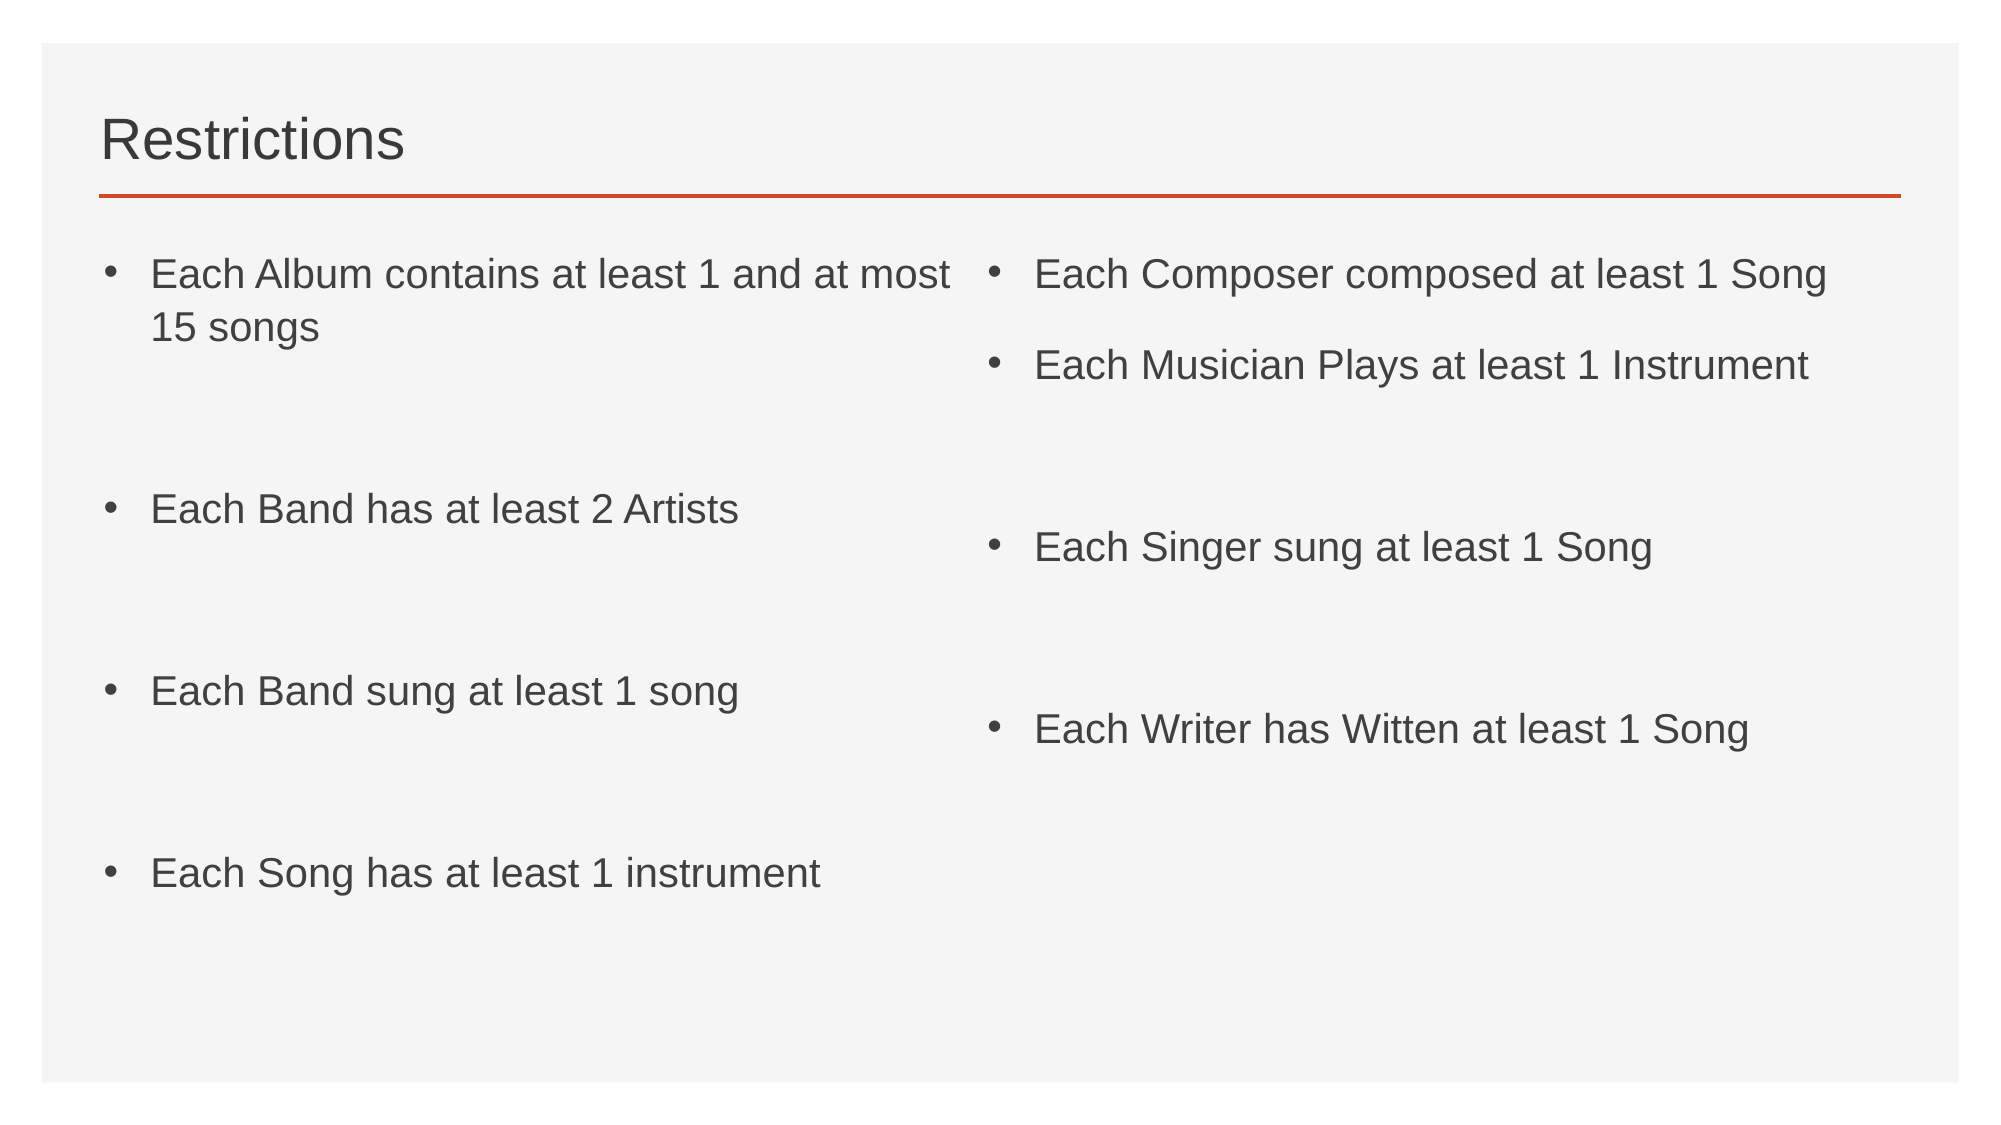

# Restrictions
Each Album contains at least 1 and at most 15 songs

Each Band has at least 2 Artists

Each Band sung at least 1 song

Each Song has at least 1 instrument

Each Composer composed at least 1 Song
Each Musician Plays at least 1 Instrument

Each Singer sung at least 1 Song

Each Writer has Witten at least 1 Song